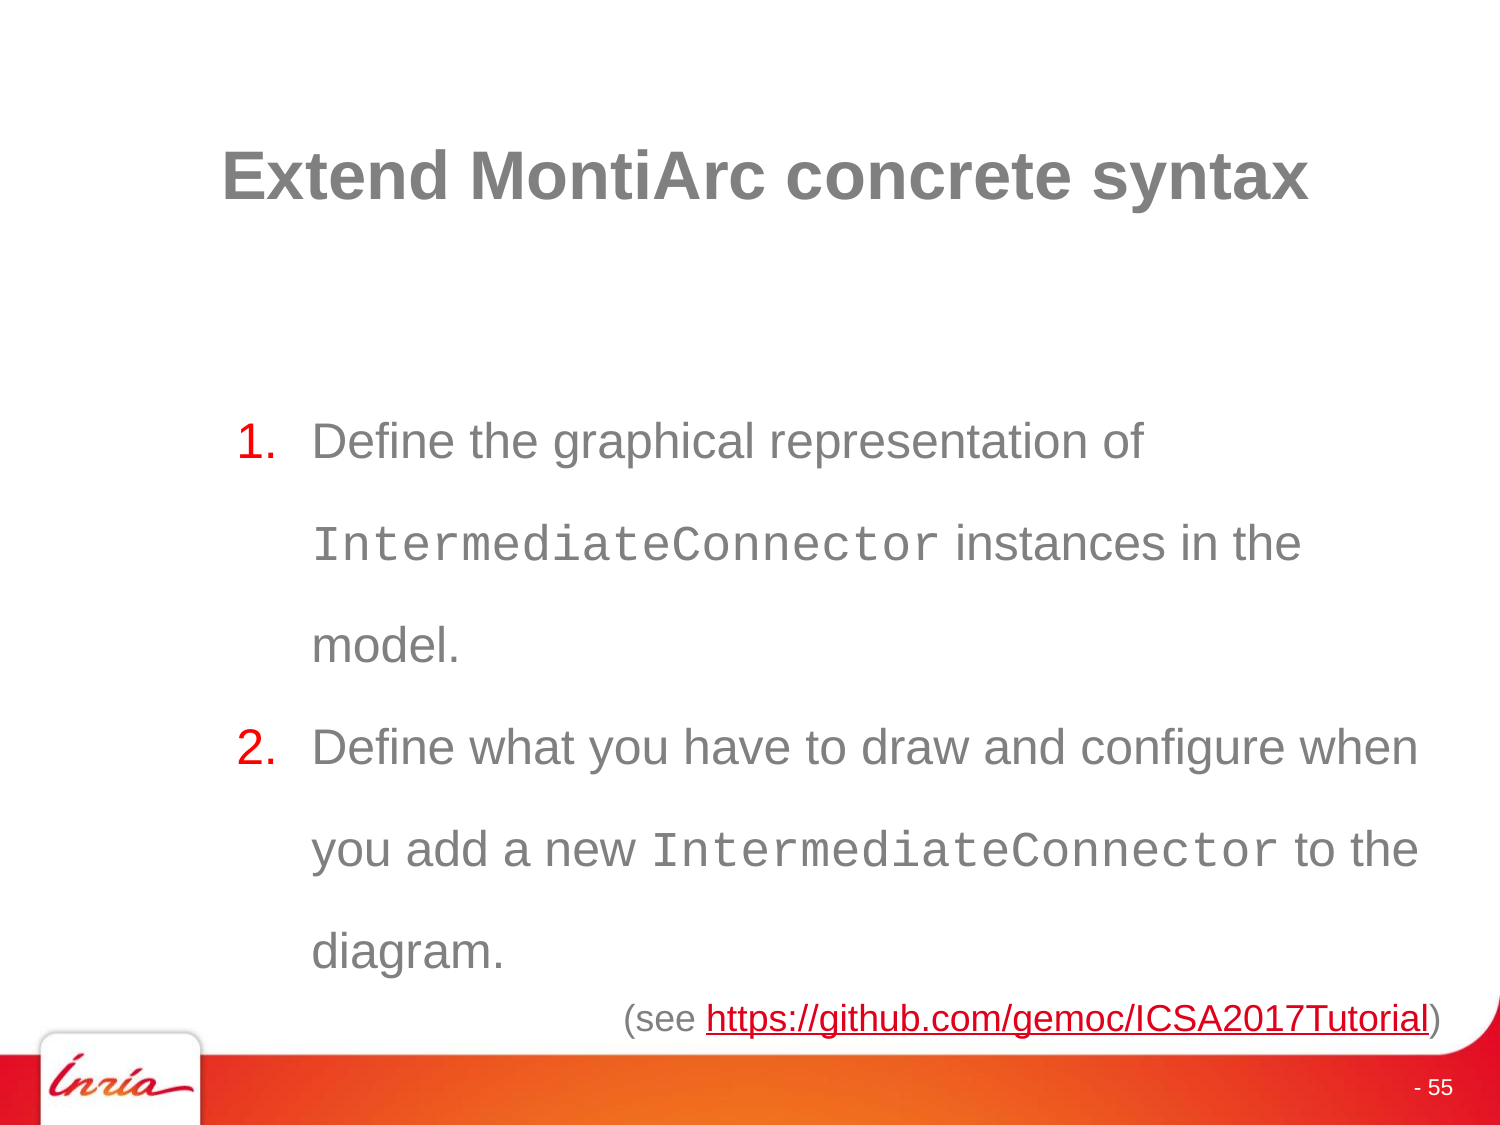

# Extend MontiArc concrete syntax
Define the graphical representation of IntermediateConnector instances in the model.
Define what you have to draw and configure when you add a new IntermediateConnector to the diagram.
(see https://github.com/gemoc/ICSA2017Tutorial)
- 55